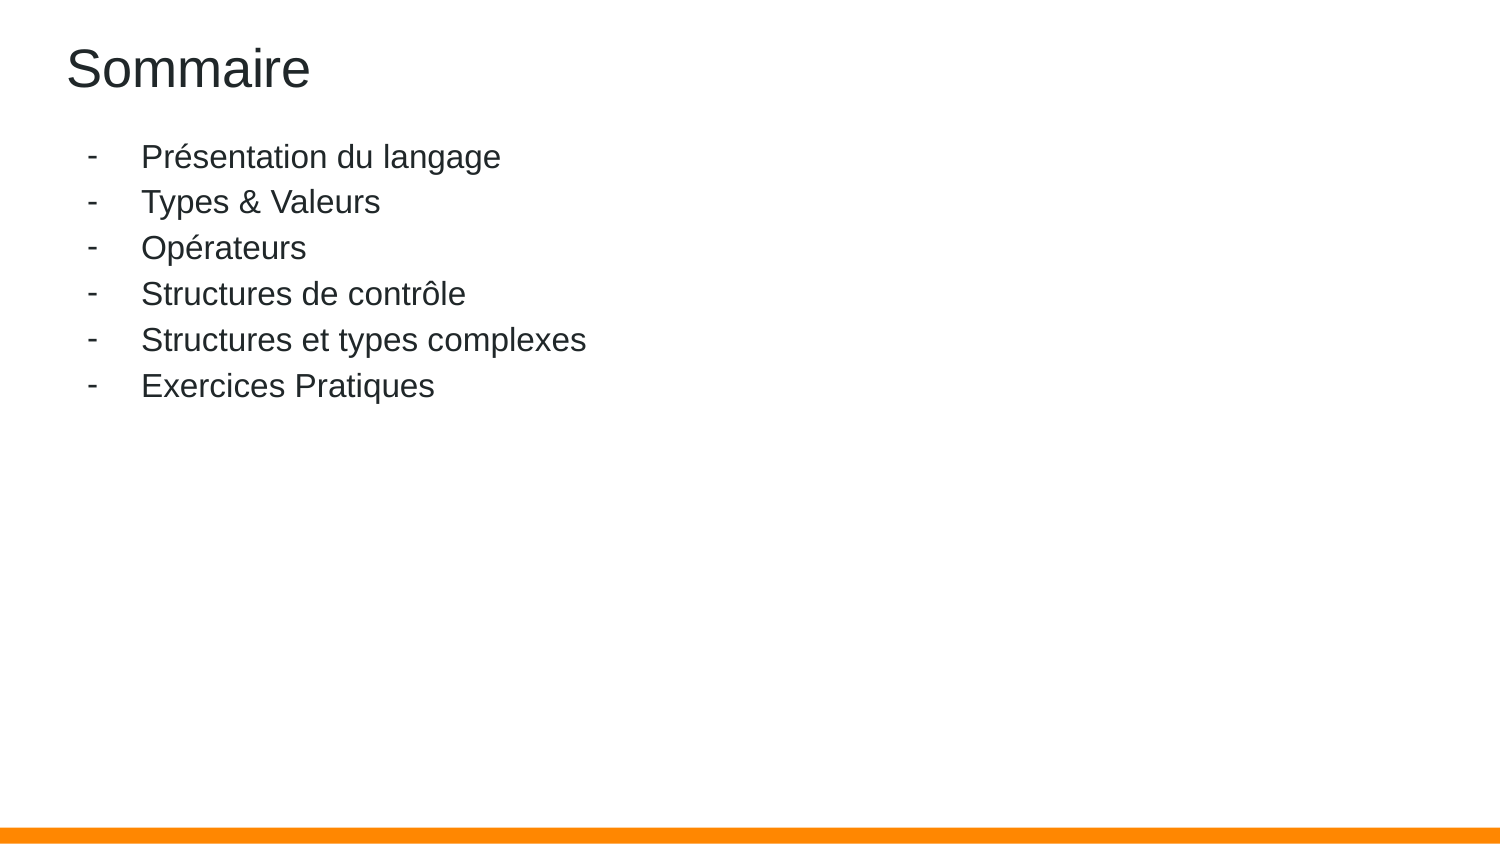

# Sommaire
Présentation du langage
Types & Valeurs
Opérateurs
Structures de contrôle
Structures et types complexes
Exercices Pratiques